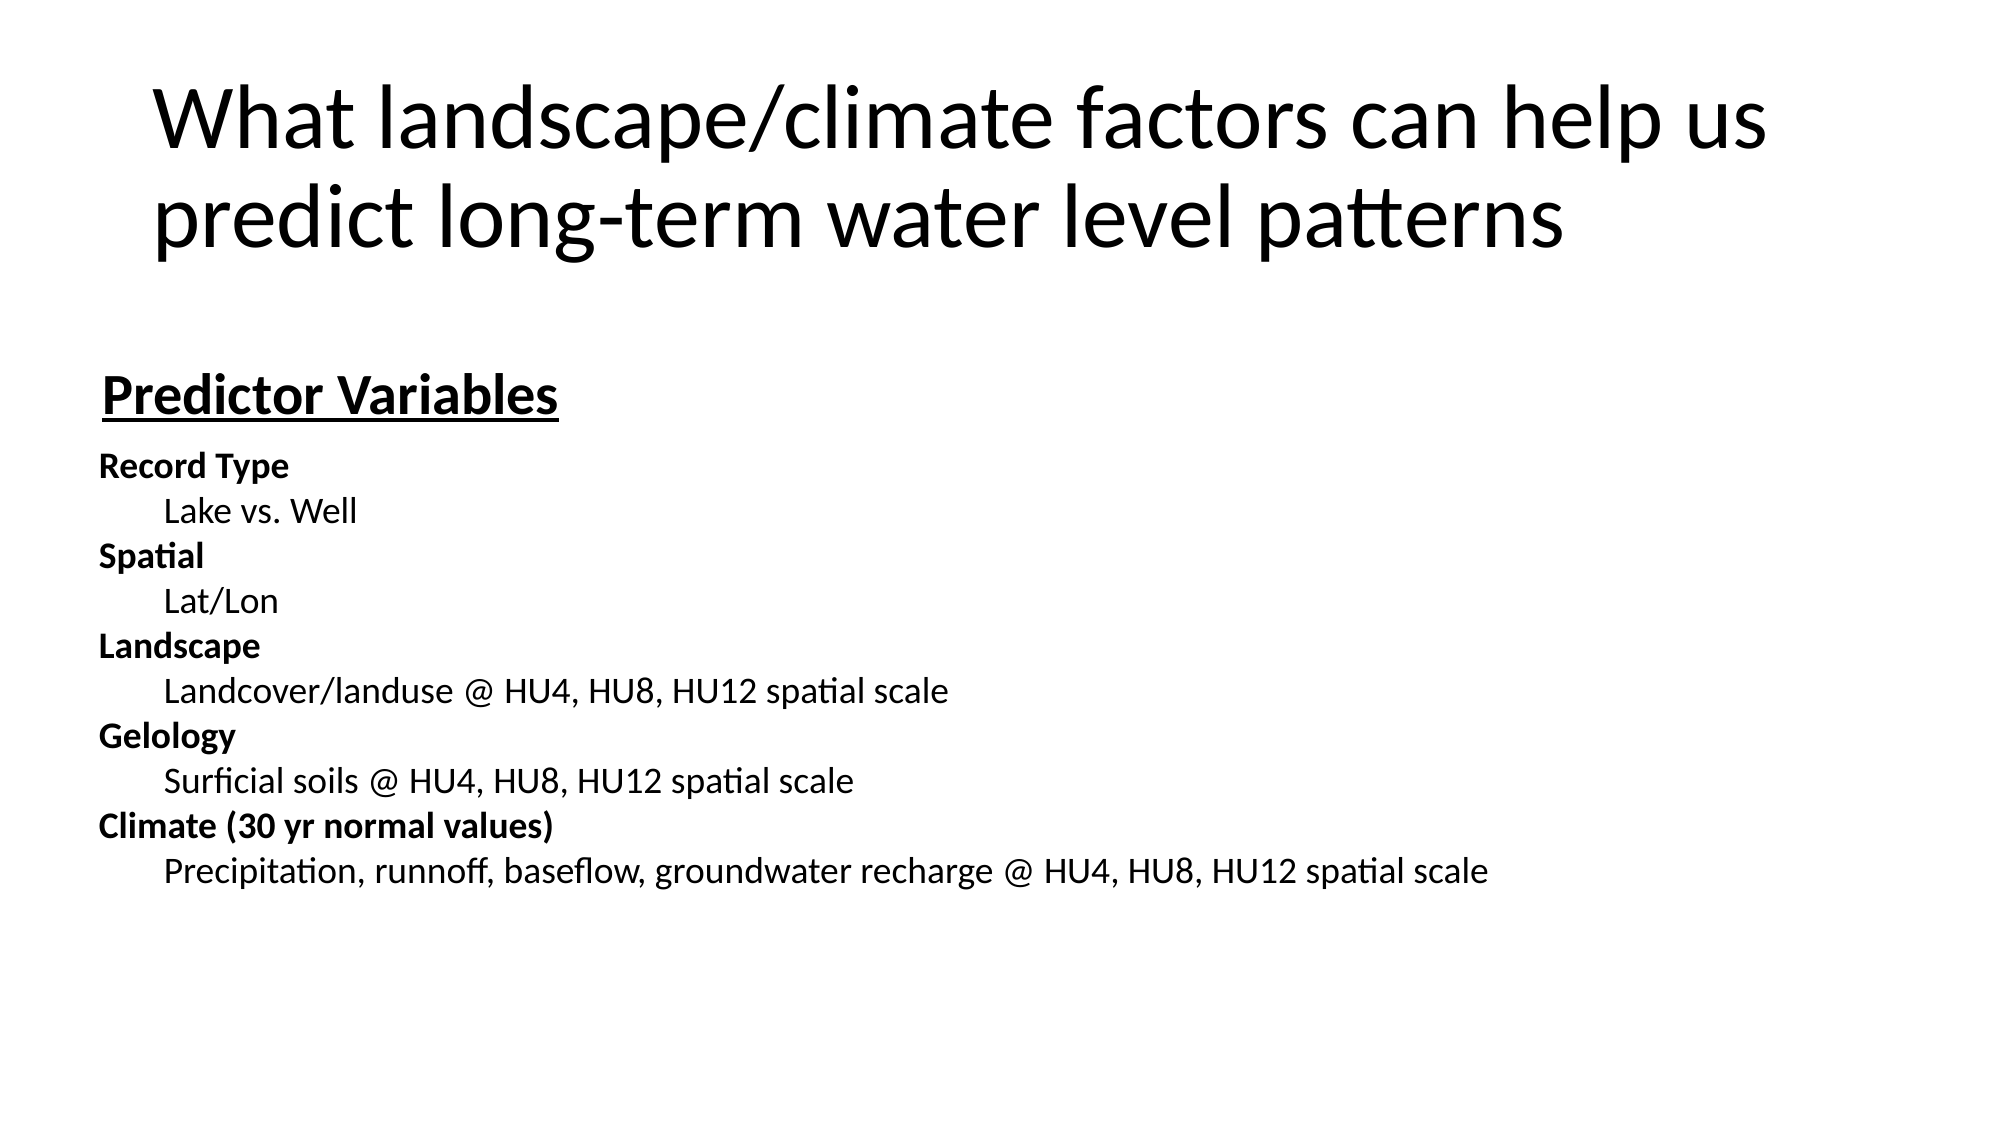

# What landscape/climate factors can help us predict long-term water level patterns
Predictor Variables
Record Type
	Lake vs. Well
Spatial
	Lat/Lon
Landscape
	Landcover/landuse @ HU4, HU8, HU12 spatial scale
Gelology
	Surficial soils @ HU4, HU8, HU12 spatial scale
Climate (30 yr normal values)
	Precipitation, runnoff, baseflow, groundwater recharge @ HU4, HU8, HU12 spatial scale